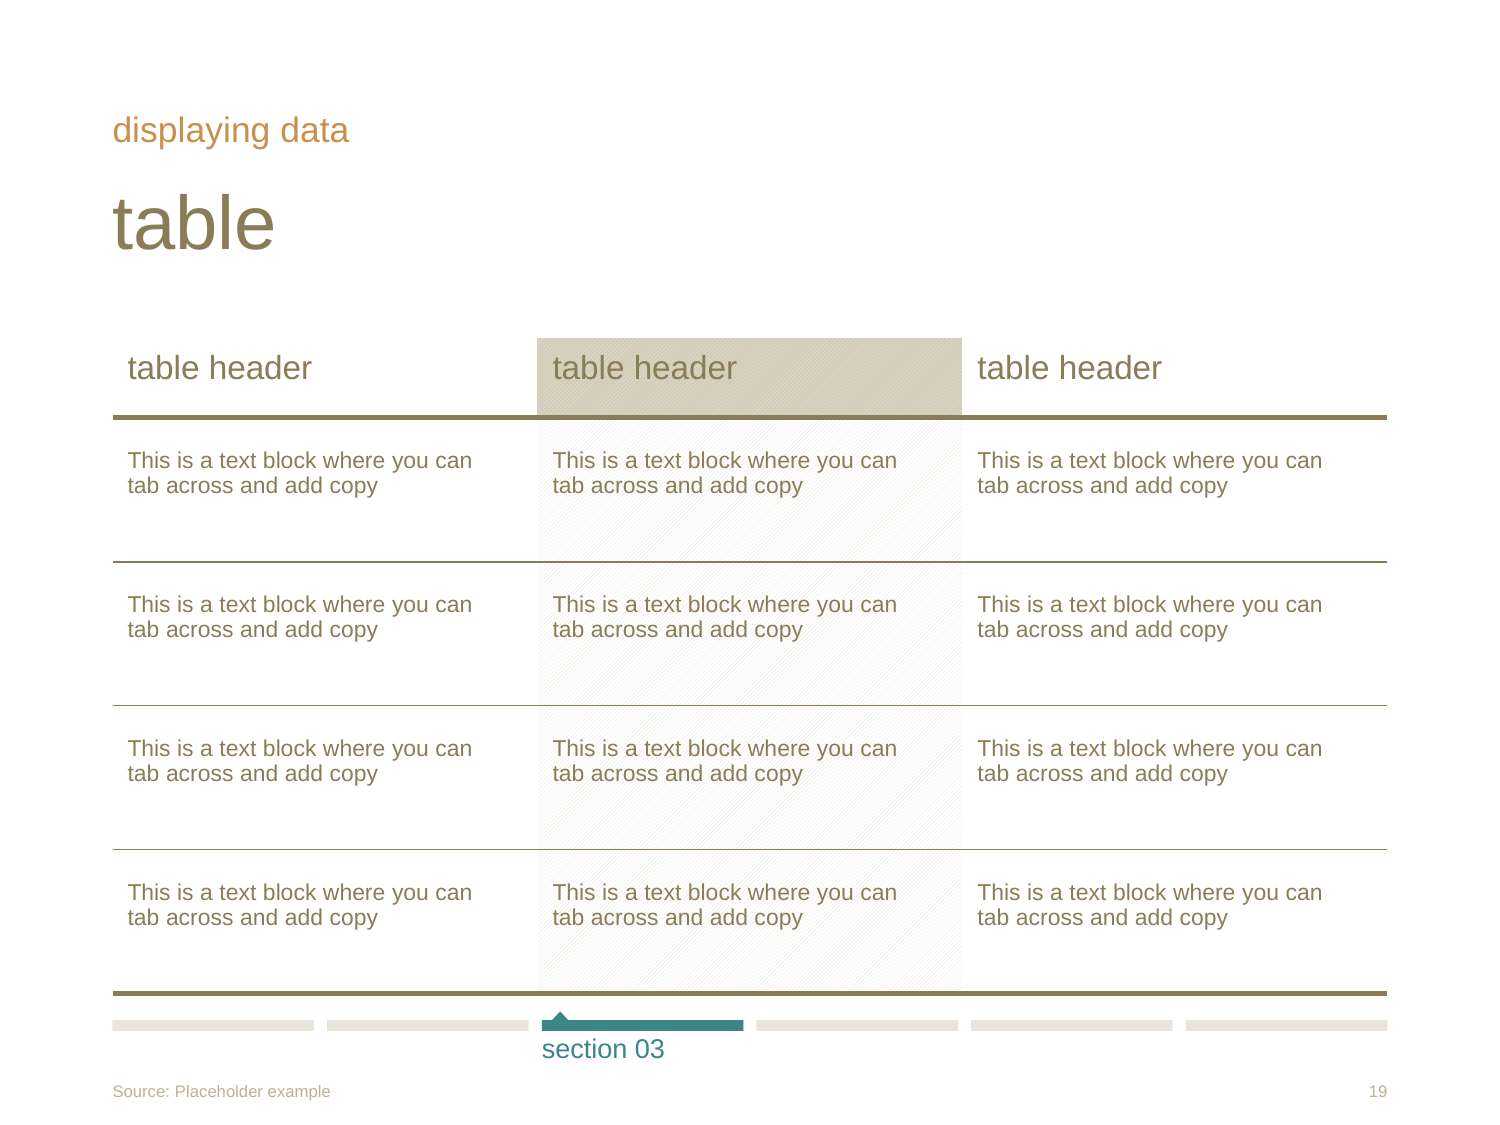

displaying data
# table
| table header | table header | table header |
| --- | --- | --- |
| This is a text block where you can tab across and add copy | This is a text block where you can tab across and add copy | This is a text block where you can tab across and add copy |
| This is a text block where you can tab across and add copy | This is a text block where you can tab across and add copy | This is a text block where you can tab across and add copy |
| This is a text block where you can tab across and add copy | This is a text block where you can tab across and add copy | This is a text block where you can tab across and add copy |
| This is a text block where you can tab across and add copy | This is a text block where you can tab across and add copy | This is a text block where you can tab across and add copy |

section 03
Source: Placeholder example